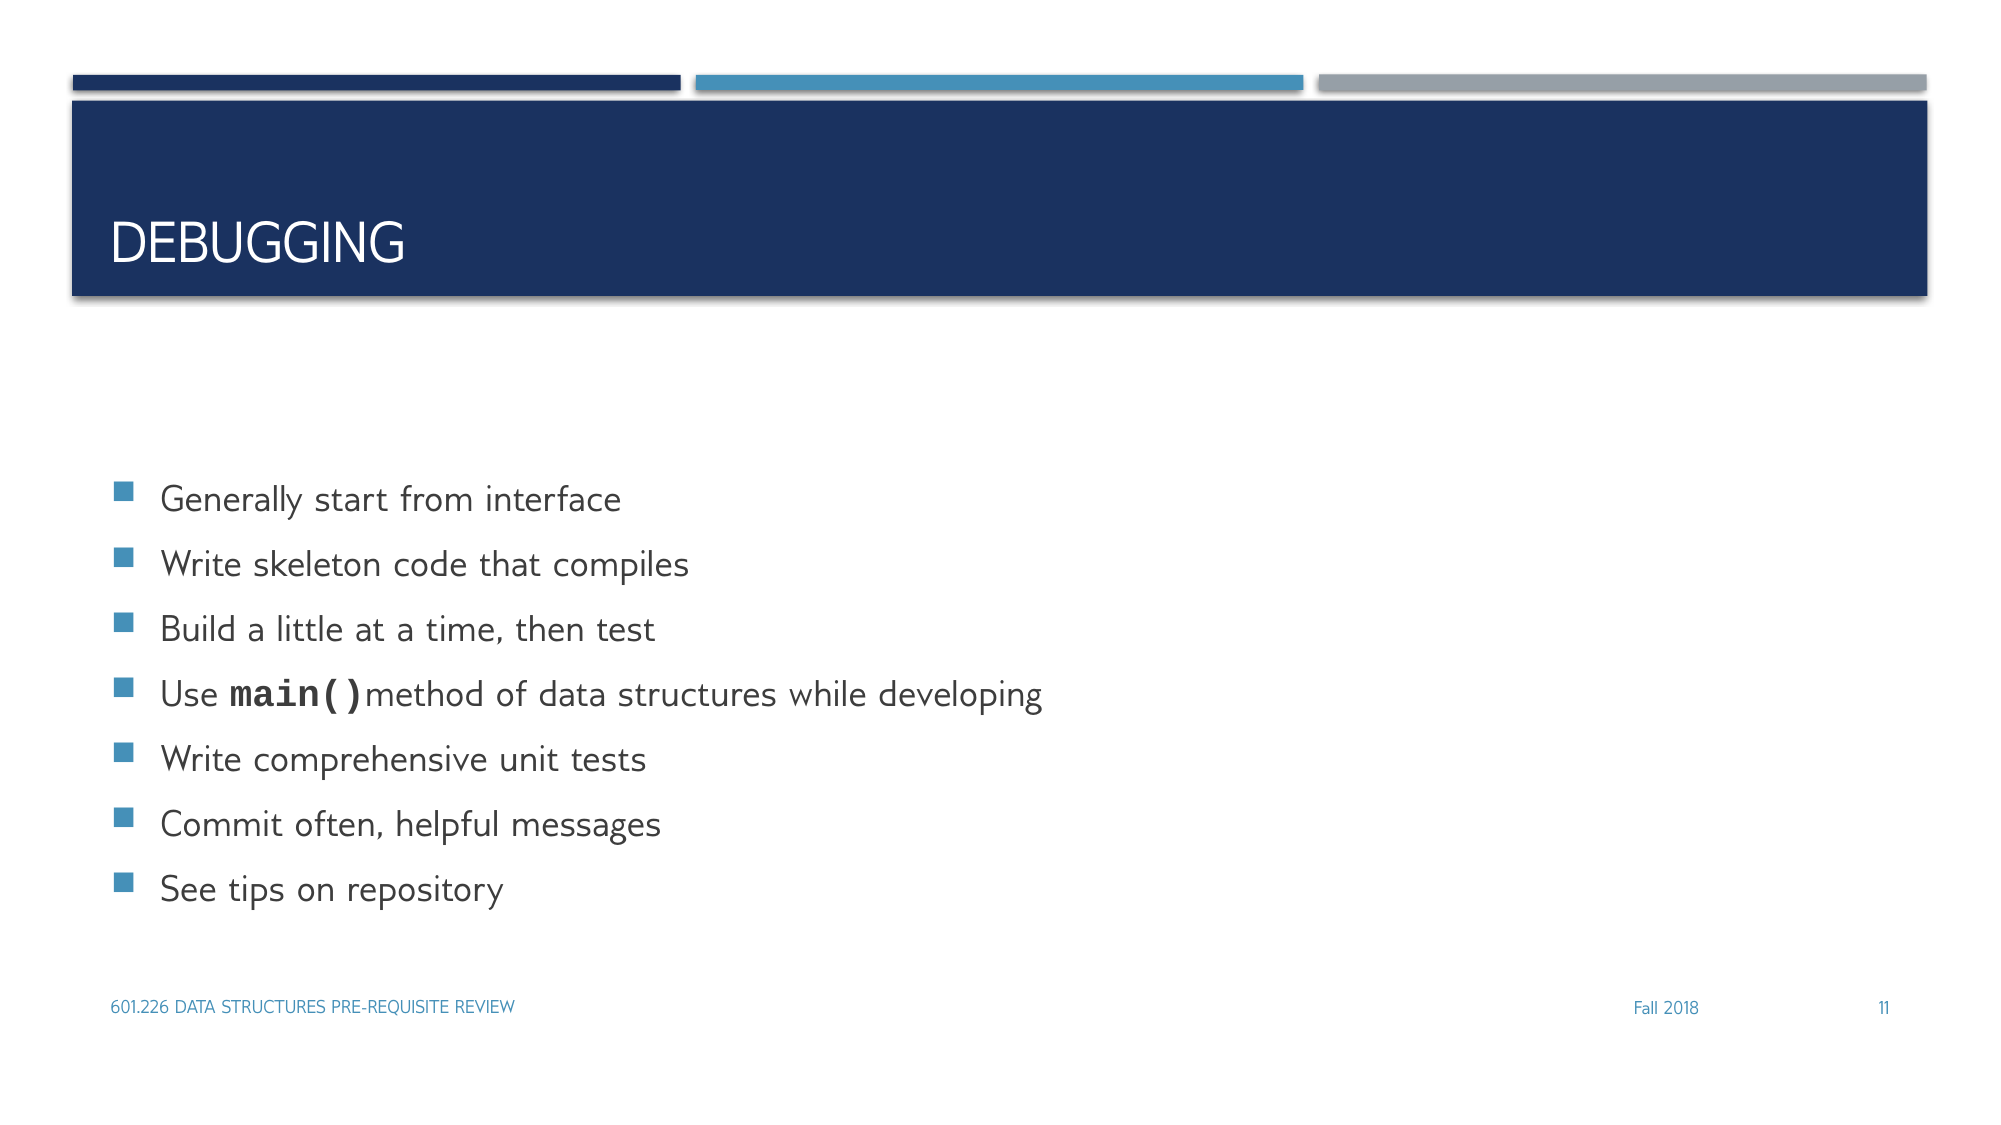

# Debugging

Generally start from interface
Write skeleton code that compiles
Build a little at a time, then test
Use main()method of data structures while developing
Write comprehensive unit tests
Commit often, helpful messages
See tips on repository
601.226 Data Structures Pre-Requisite Review
Fall 2018
11